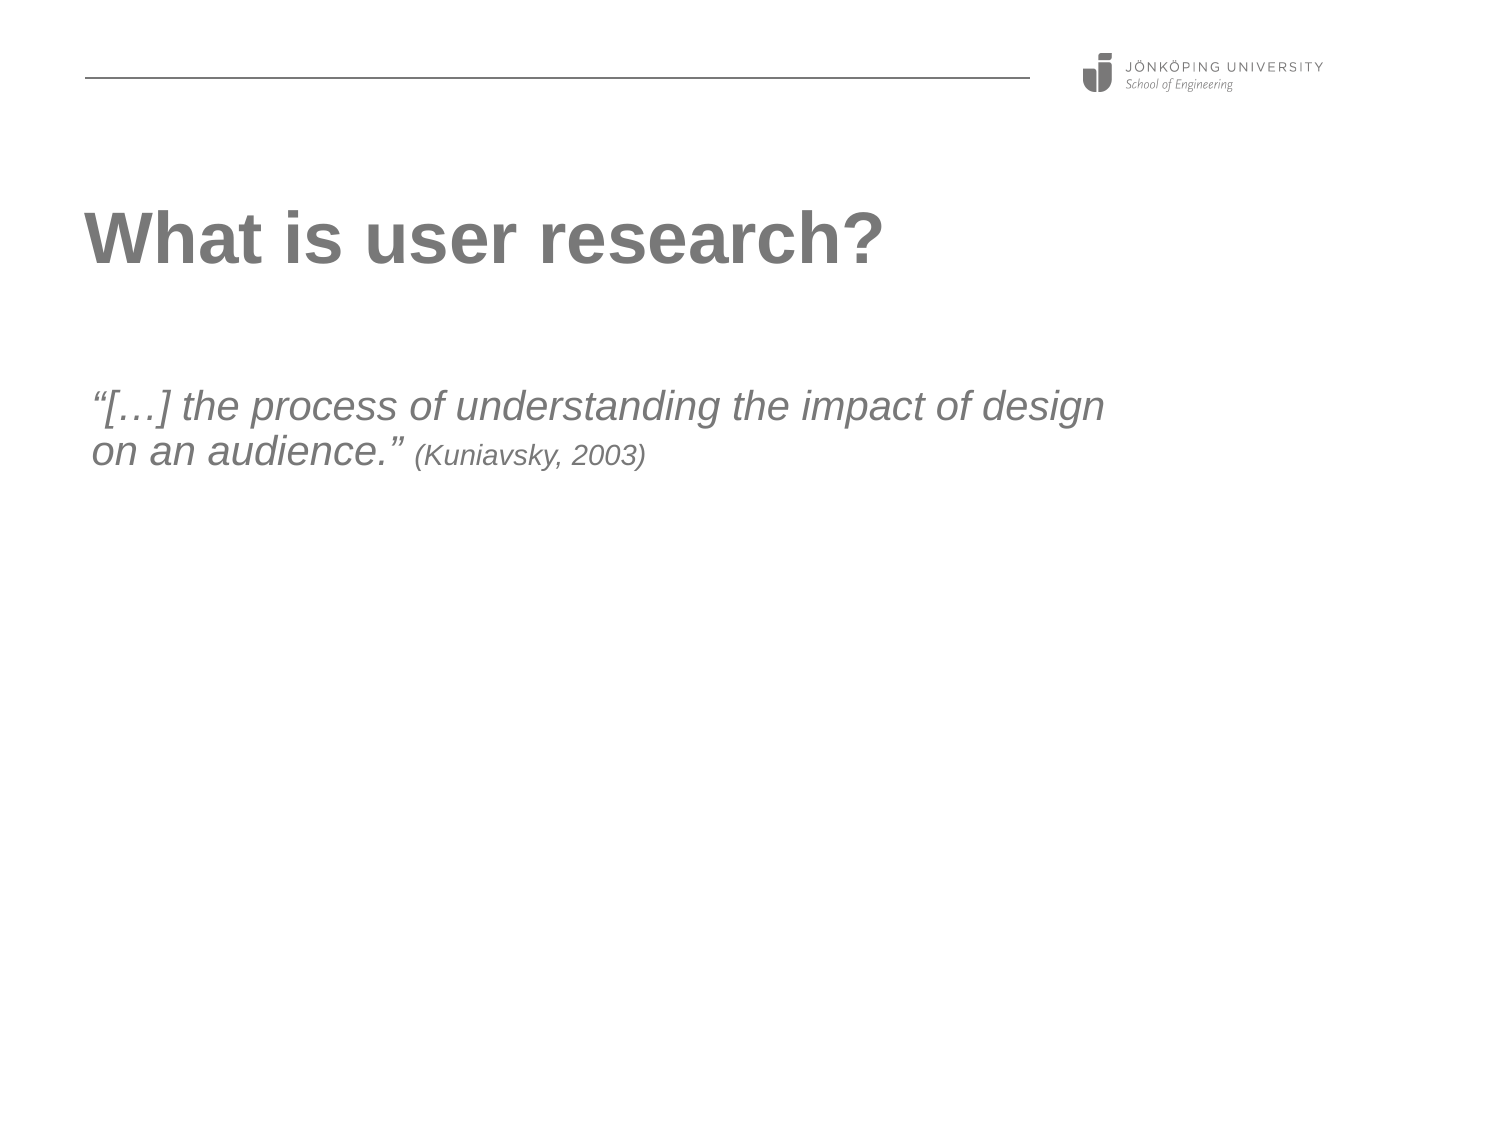

# What is user research?
“[…] the process of understanding the impact of design on an audience.” (Kuniavsky, 2003)